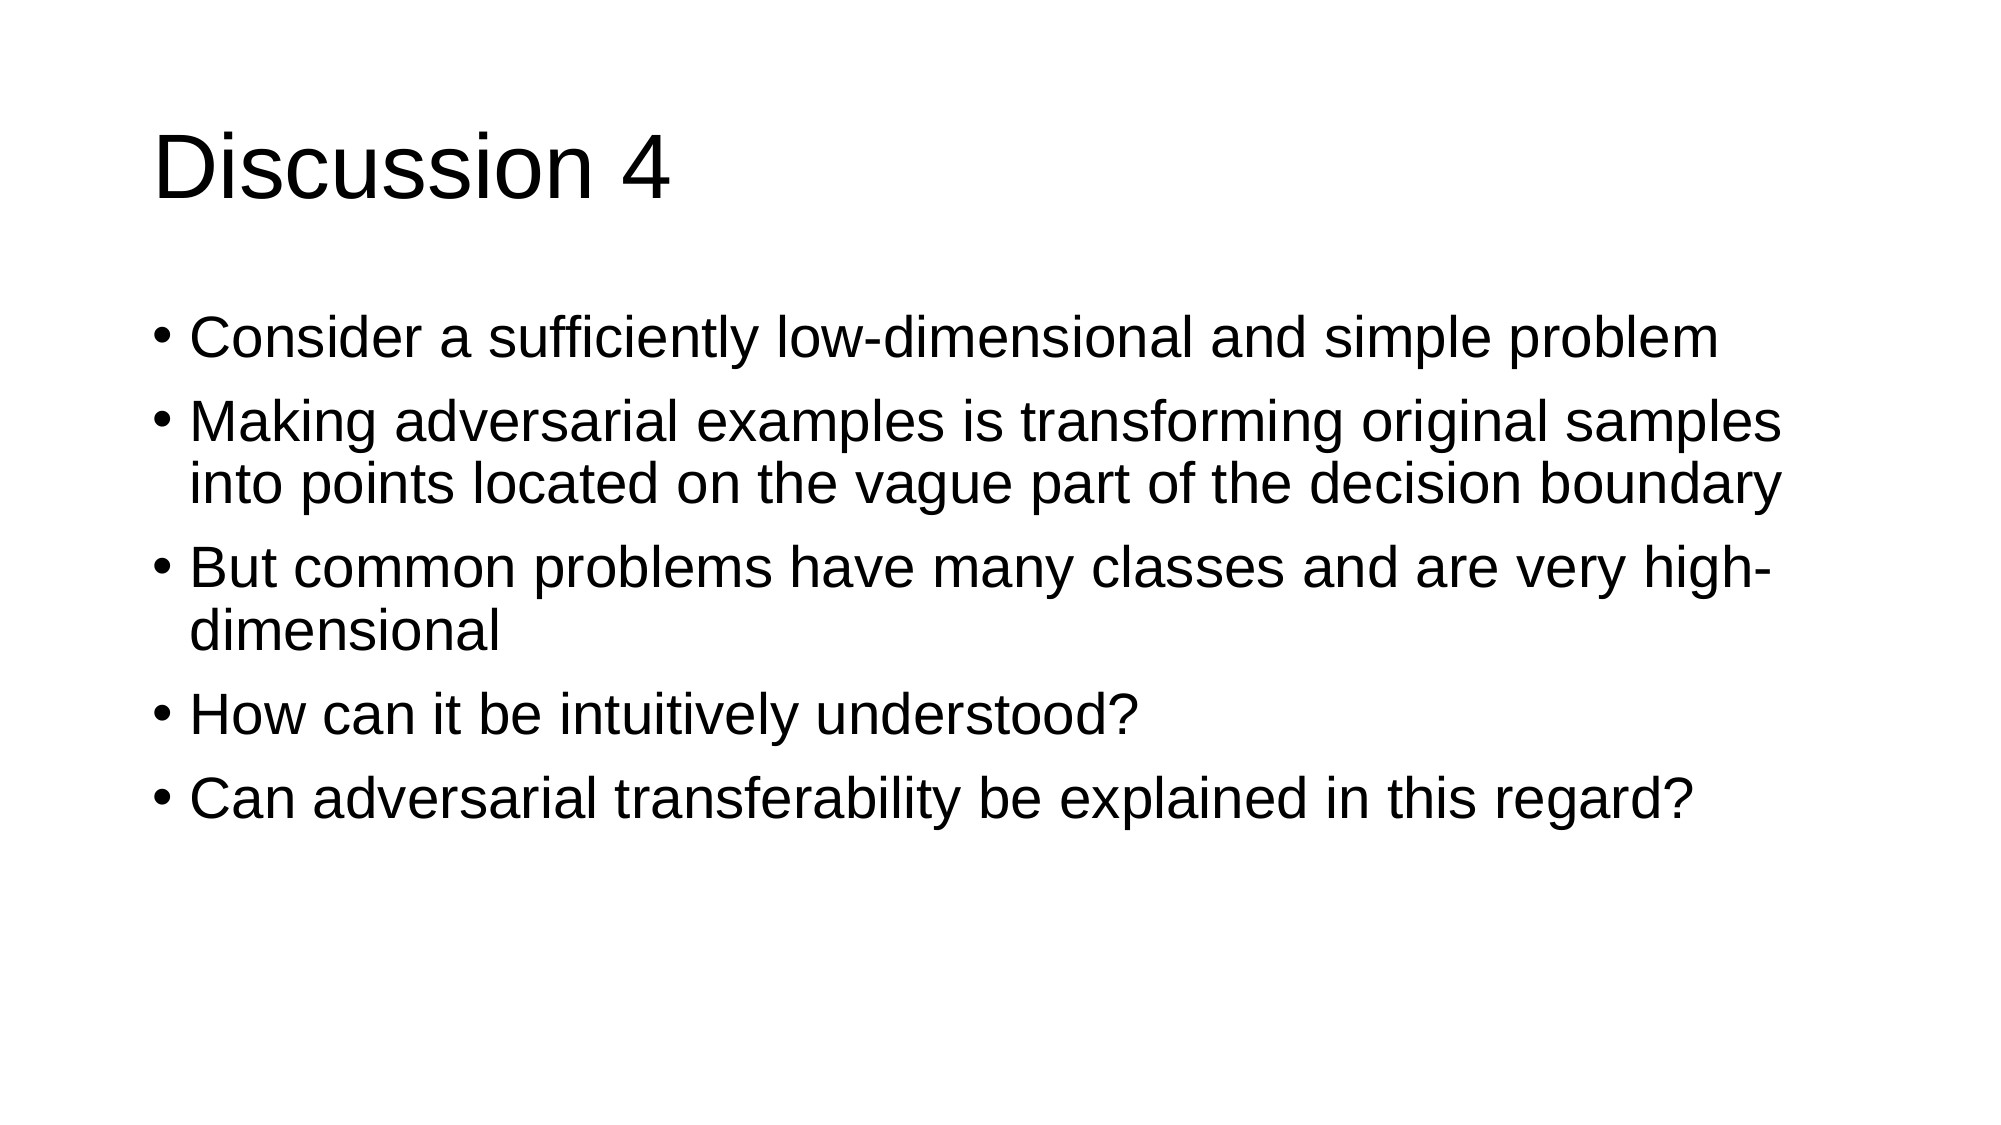

# Discussion 4
Consider a sufficiently low-dimensional and simple problem
Making adversarial examples is transforming original samples into points located on the vague part of the decision boundary
But common problems have many classes and are very high-dimensional
How can it be intuitively understood?
Can adversarial transferability be explained in this regard?